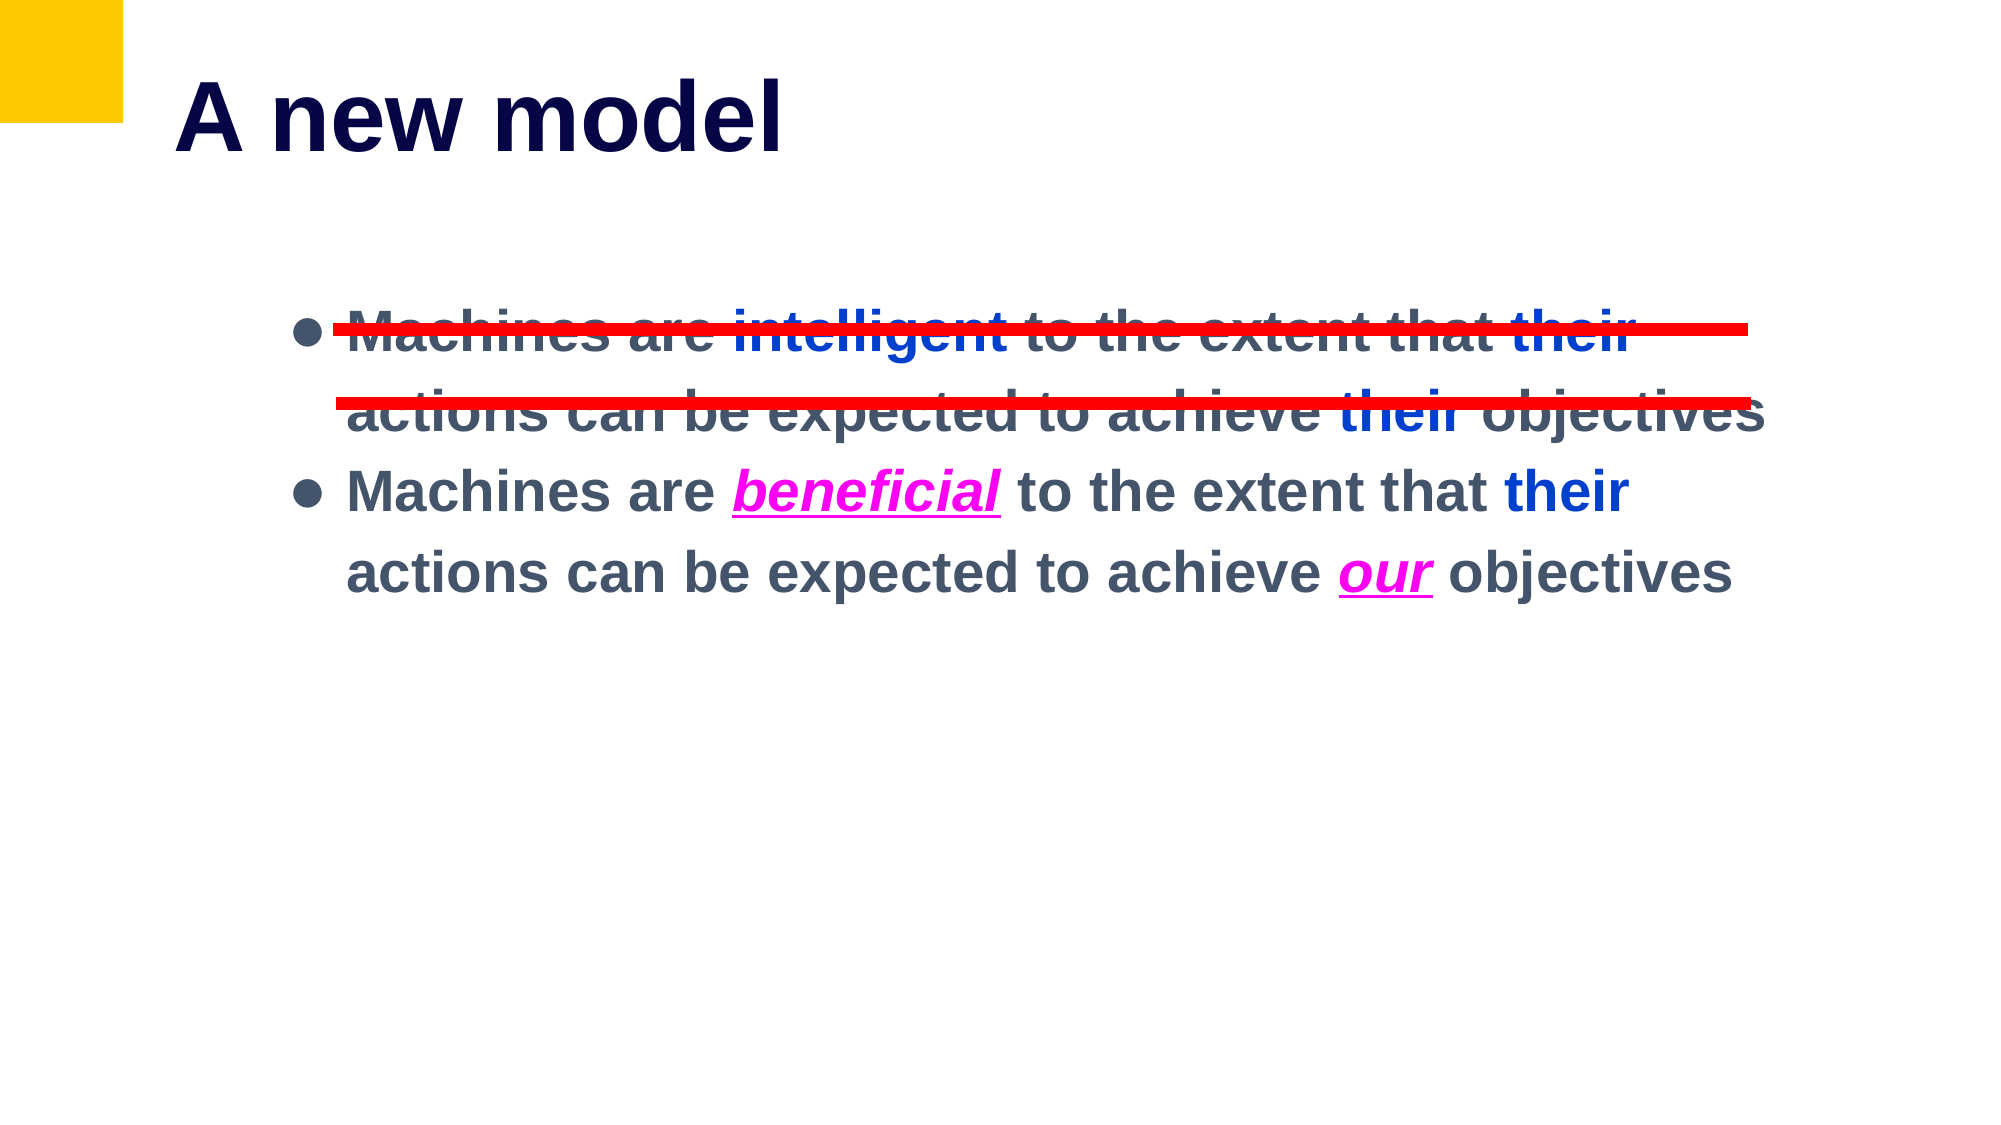

# A new model
Machines are intelligent to the extent that their actions can be expected to achieve their objectives
Machines are beneficial to the extent that their actions can be expected to achieve our objectives